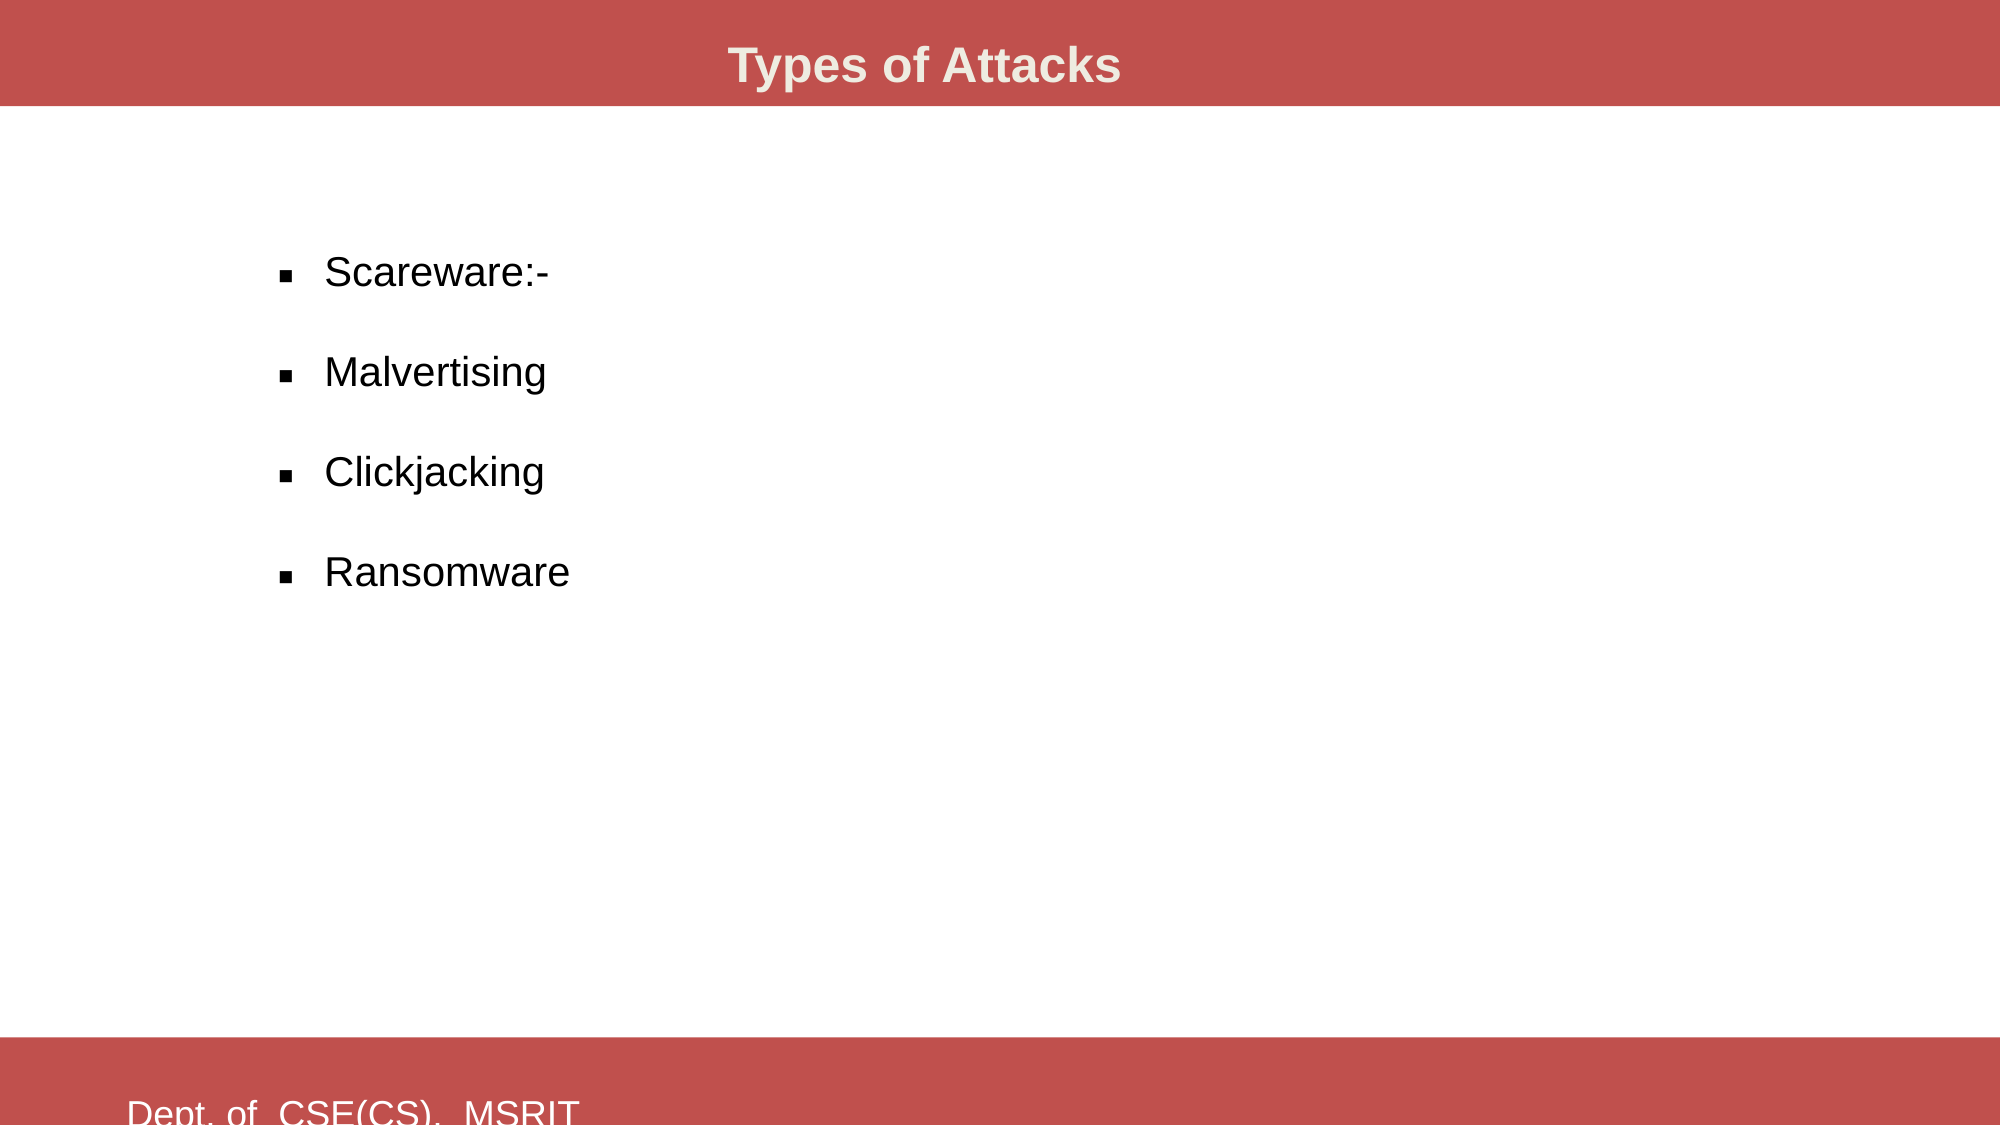

Types of Attacks

Scareware:-

Malvertising

Clickjacking

Ransomware

Dept. of  CSE(CS),  MSRIT